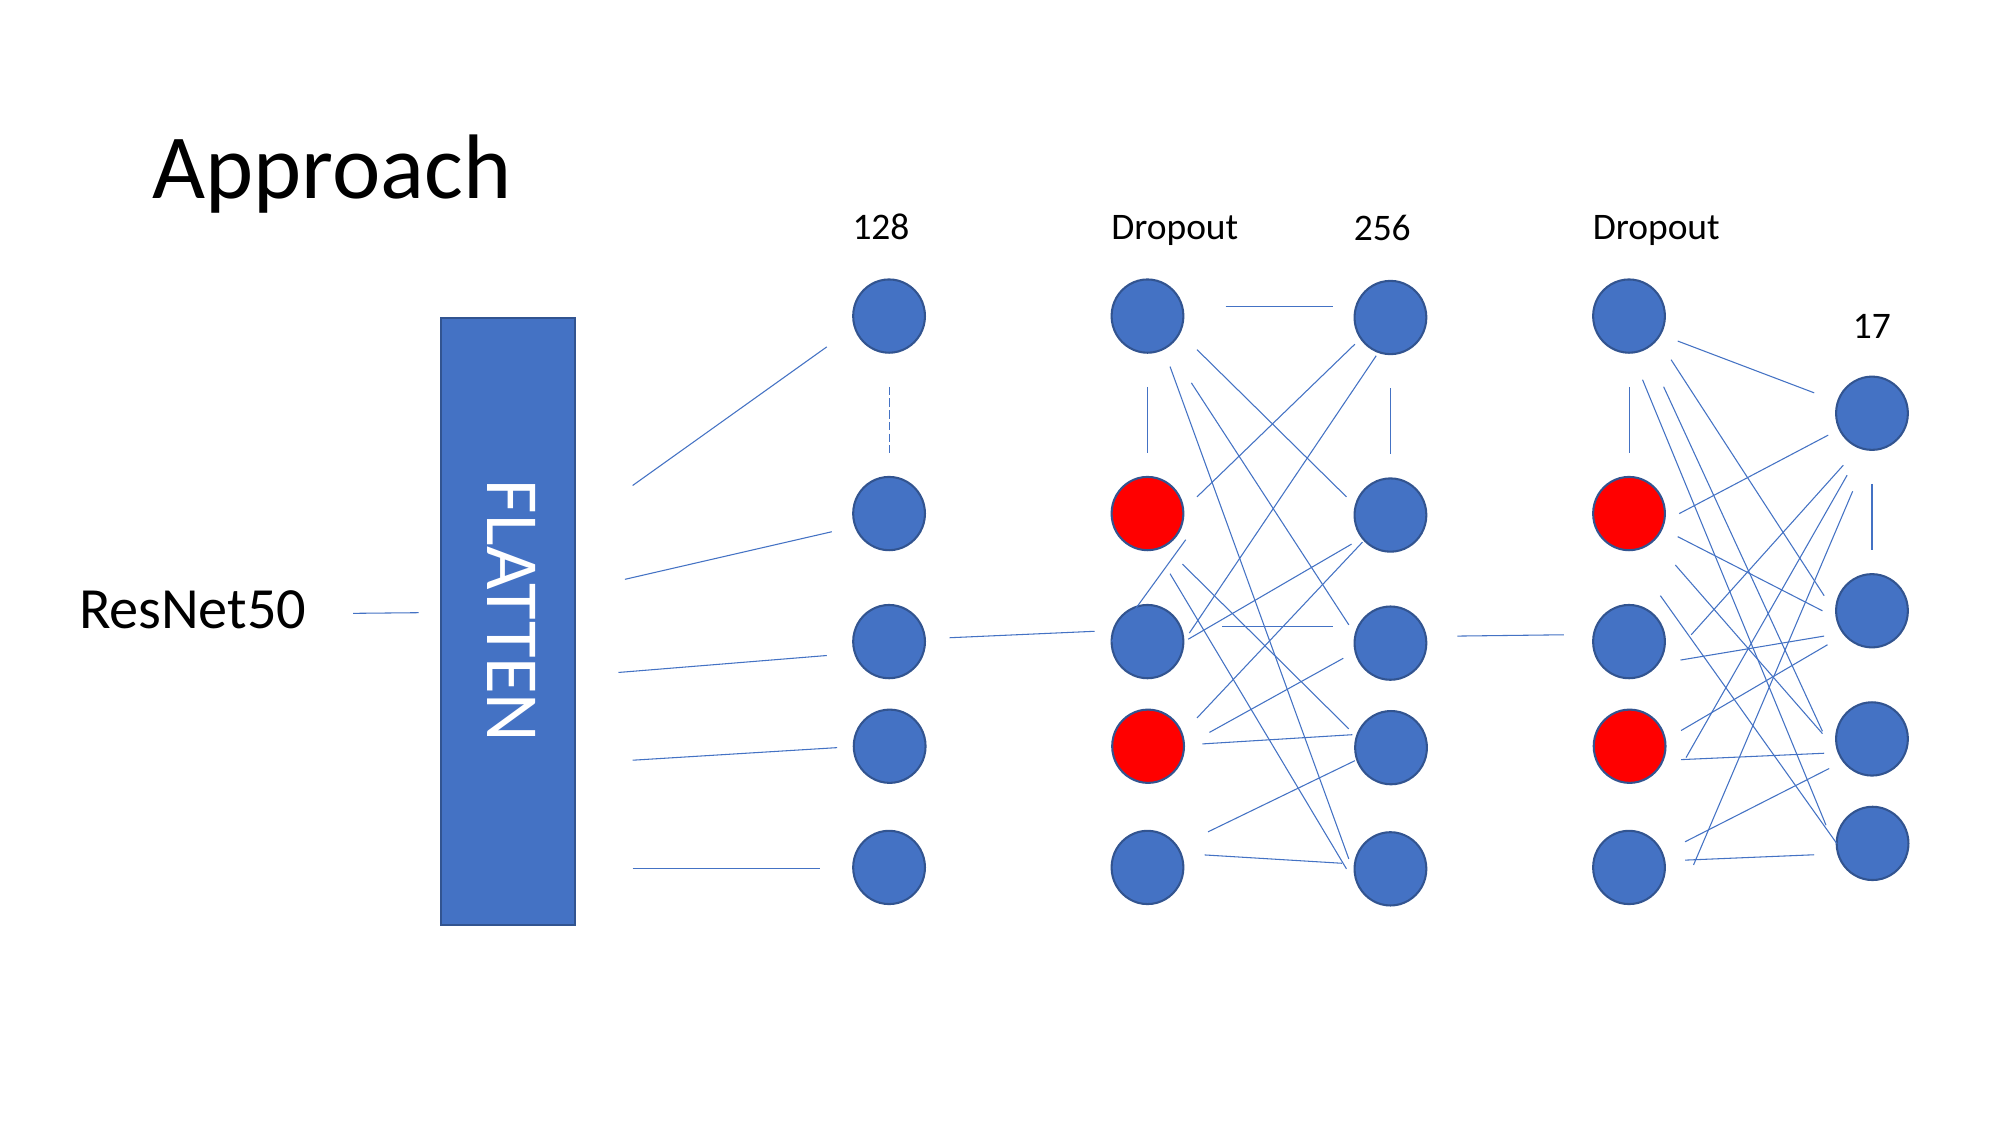

# Approach
128

Dropout

Dropout

256

17

FLATTEN
ResNet50